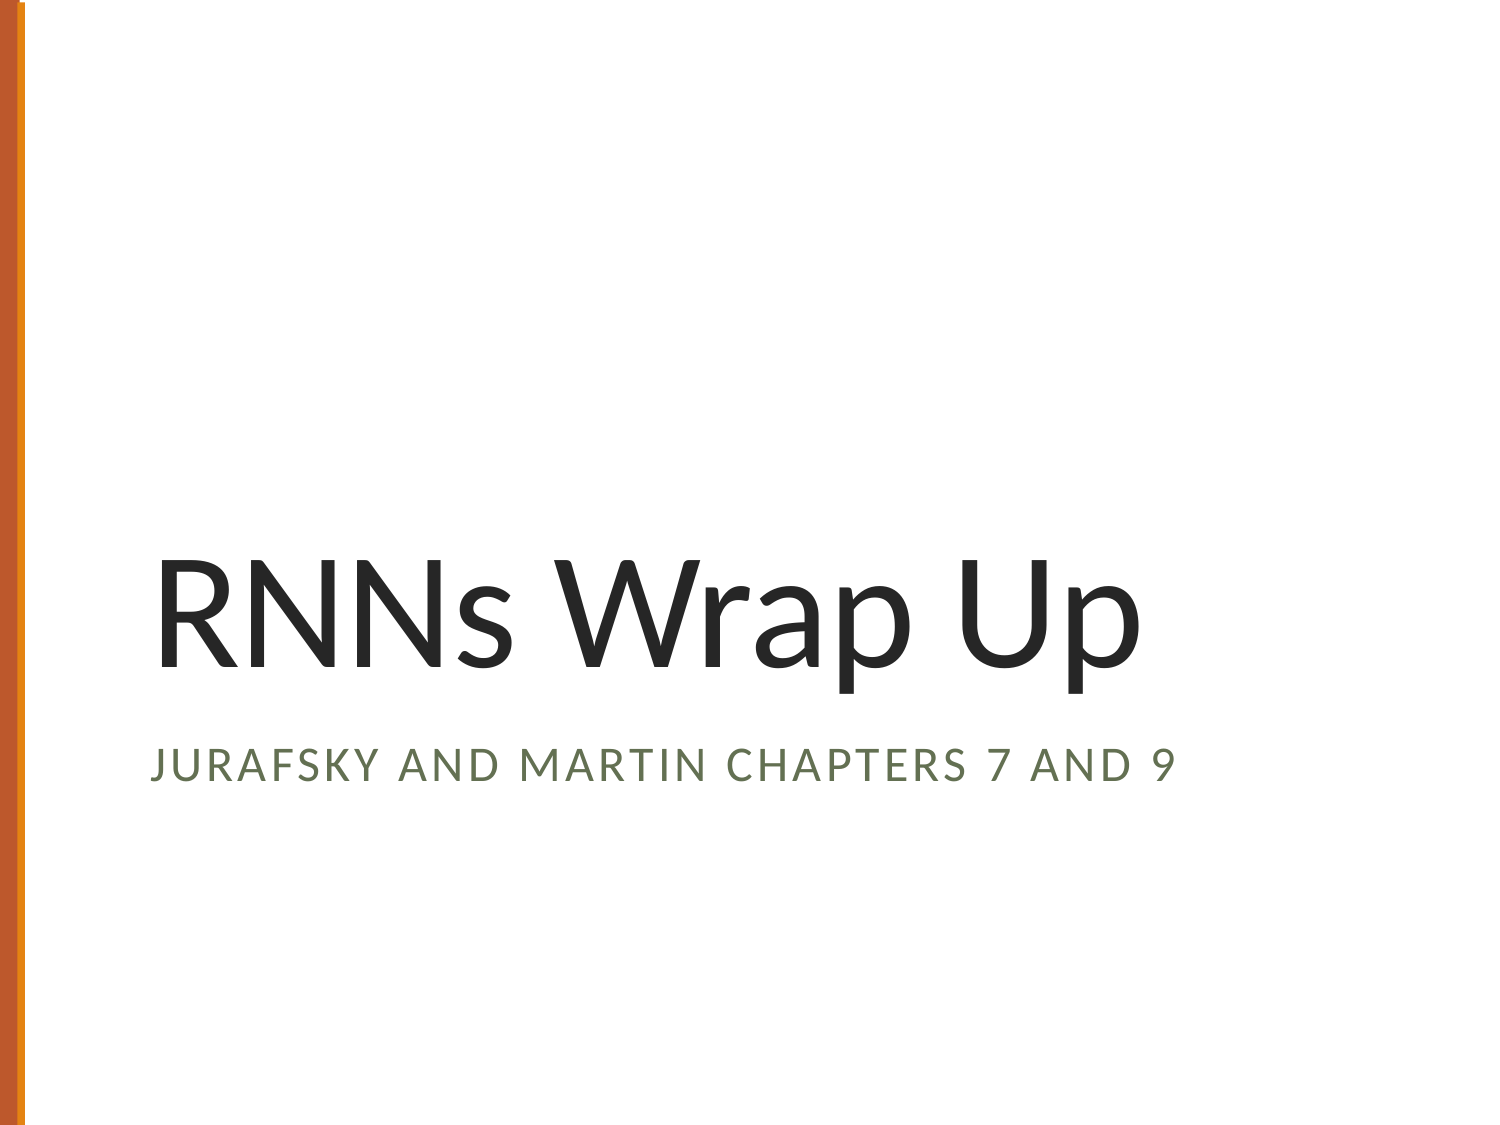

# RNNs Wrap Up

Jurafsky and Martin Chapters 7 and 9